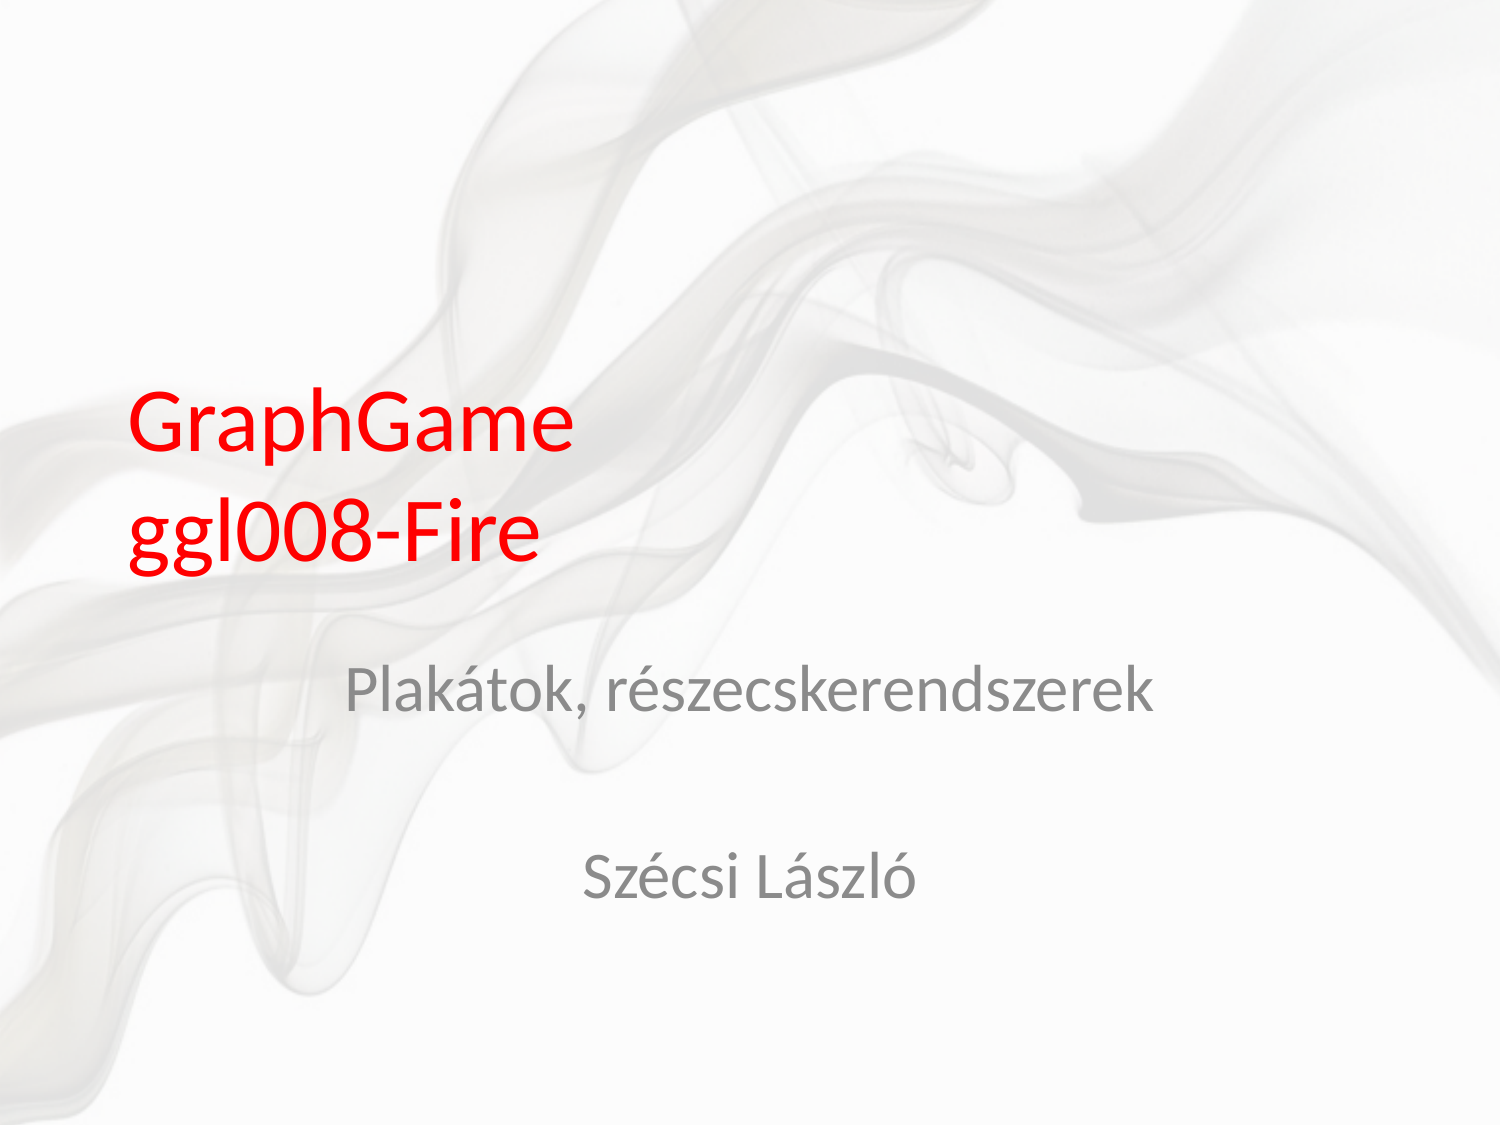

# GraphGame ggl008-Fire
Plakátok, részecskerendszerek

Szécsi László